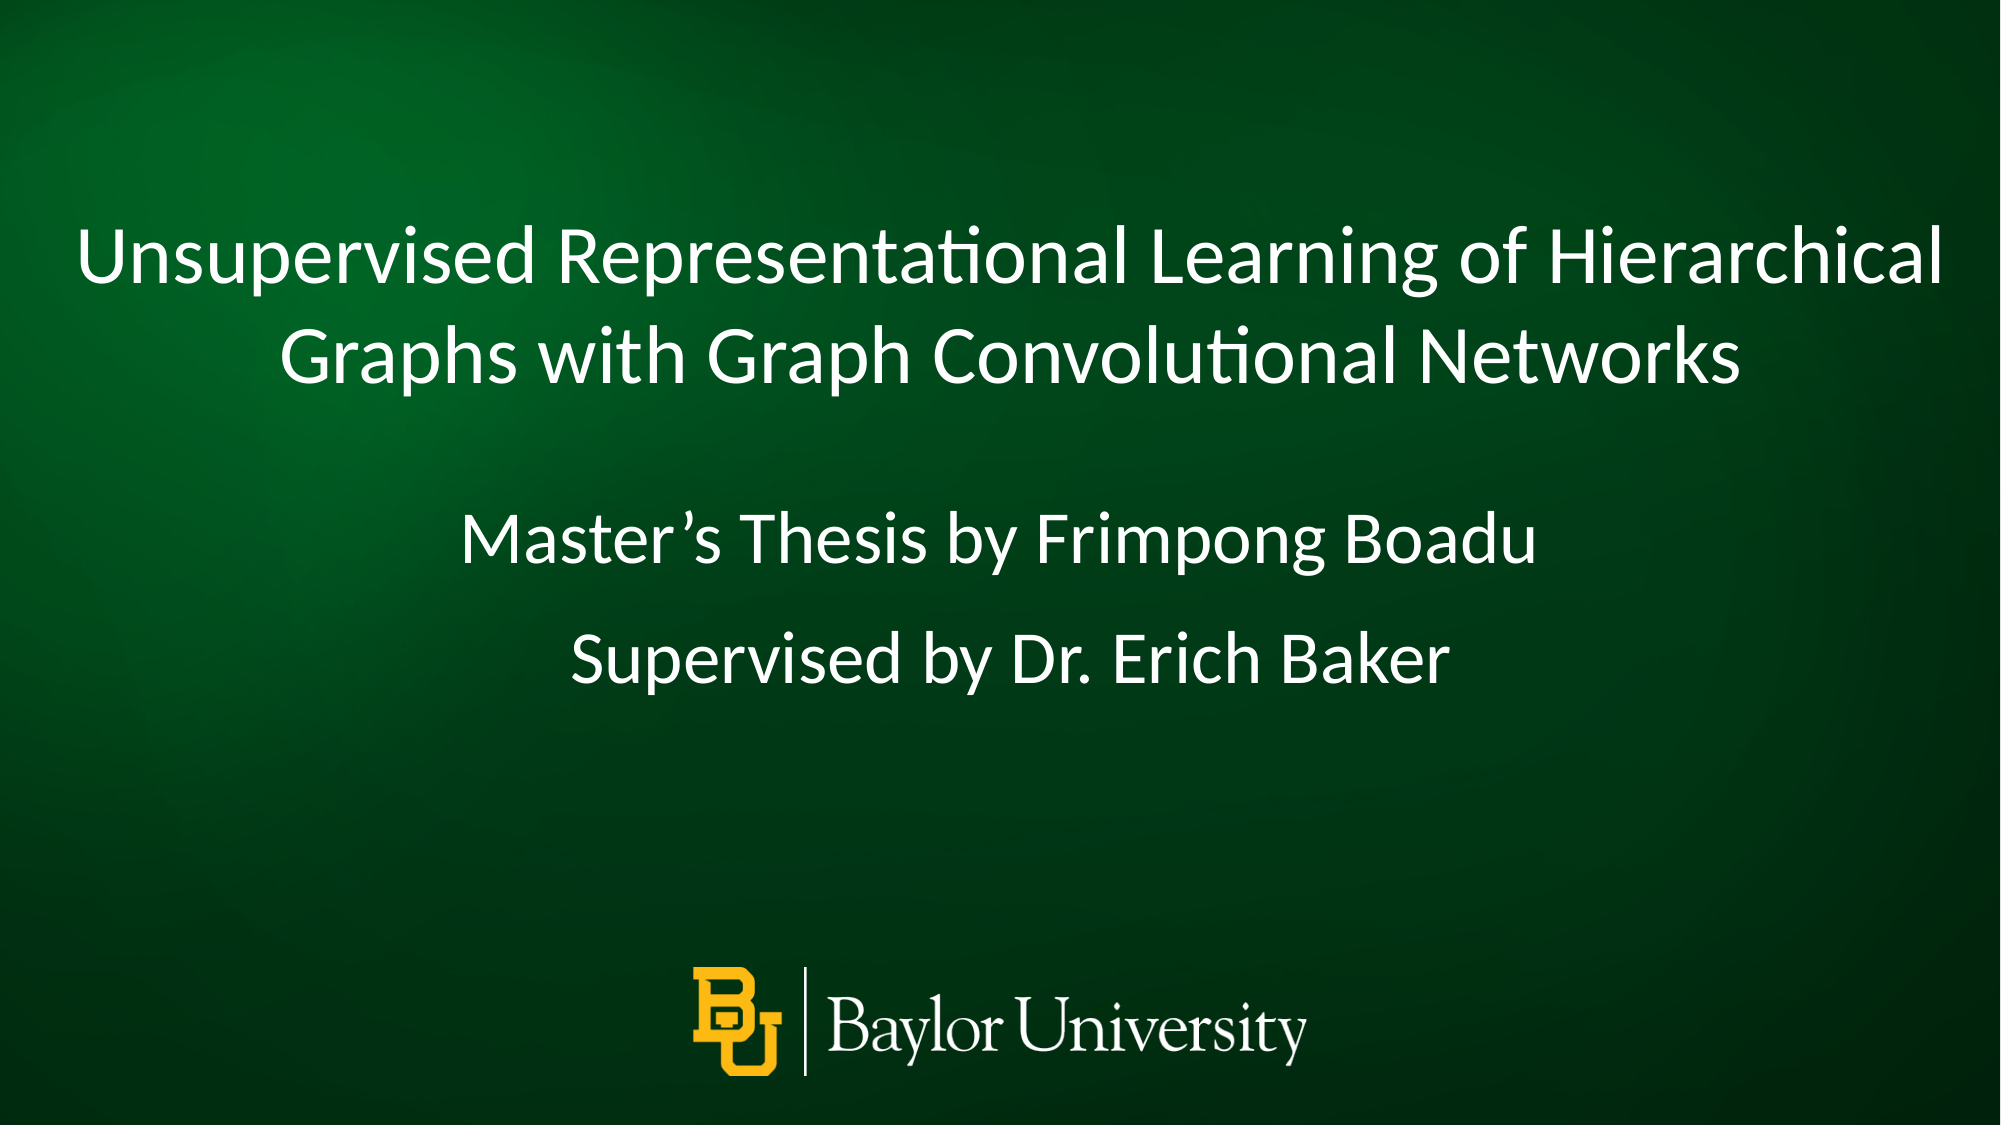

Unsupervised Representational Learning of Hierarchical Graphs with Graph Convolutional Networks
Master’s Thesis by Frimpong Boadu
Supervised by Dr. Erich Baker